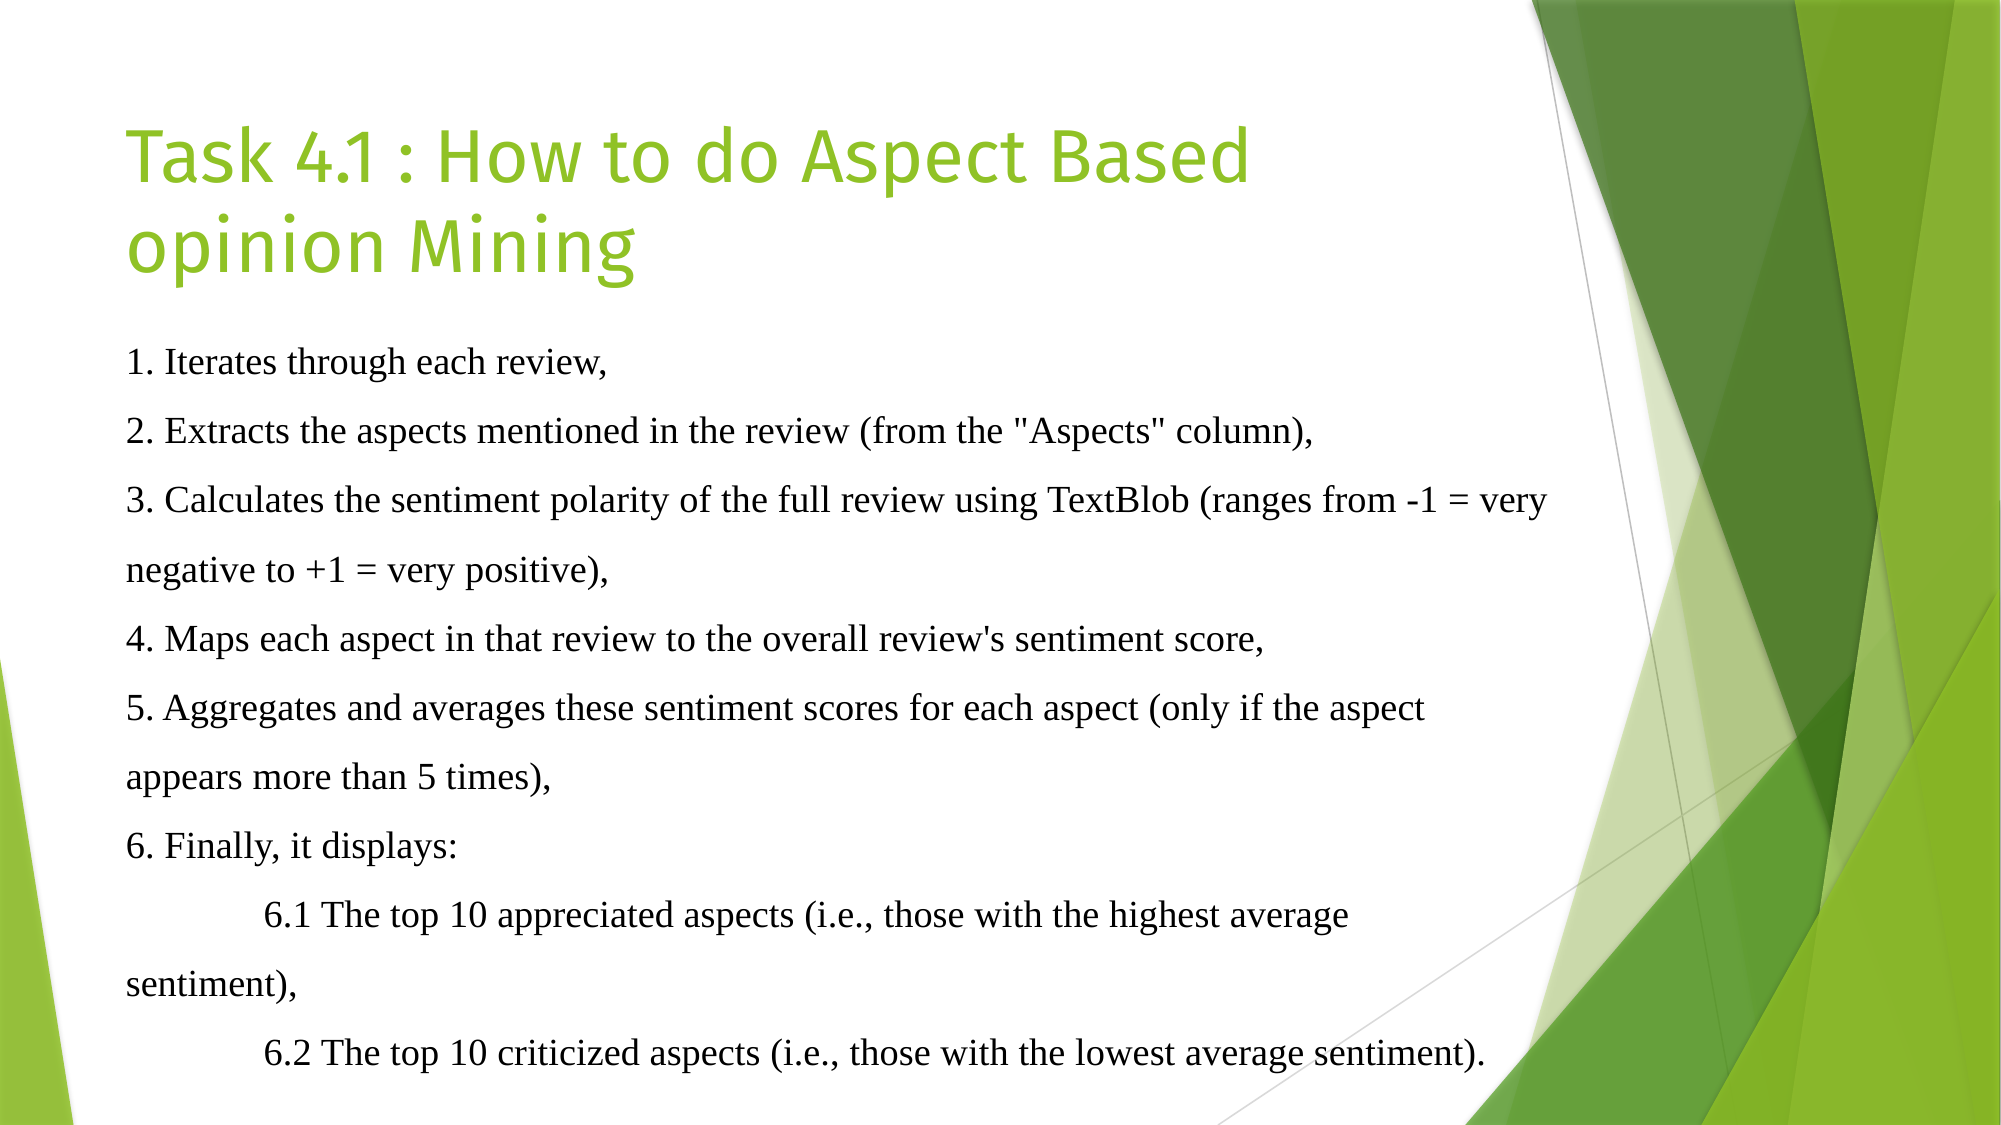

Task 4.1 : How to do Aspect Based opinion Mining
1. Iterates through each review,
2. Extracts the aspects mentioned in the review (from the "Aspects" column),
3. Calculates the sentiment polarity of the full review using TextBlob (ranges from -1 = very negative to +1 = very positive),
4. Maps each aspect in that review to the overall review's sentiment score,
5. Aggregates and averages these sentiment scores for each aspect (only if the aspect appears more than 5 times),
6. Finally, it displays:
	6.1 The top 10 appreciated aspects (i.e., those with the highest average  	sentiment),
	6.2 The top 10 criticized aspects (i.e., those with the lowest average sentiment).